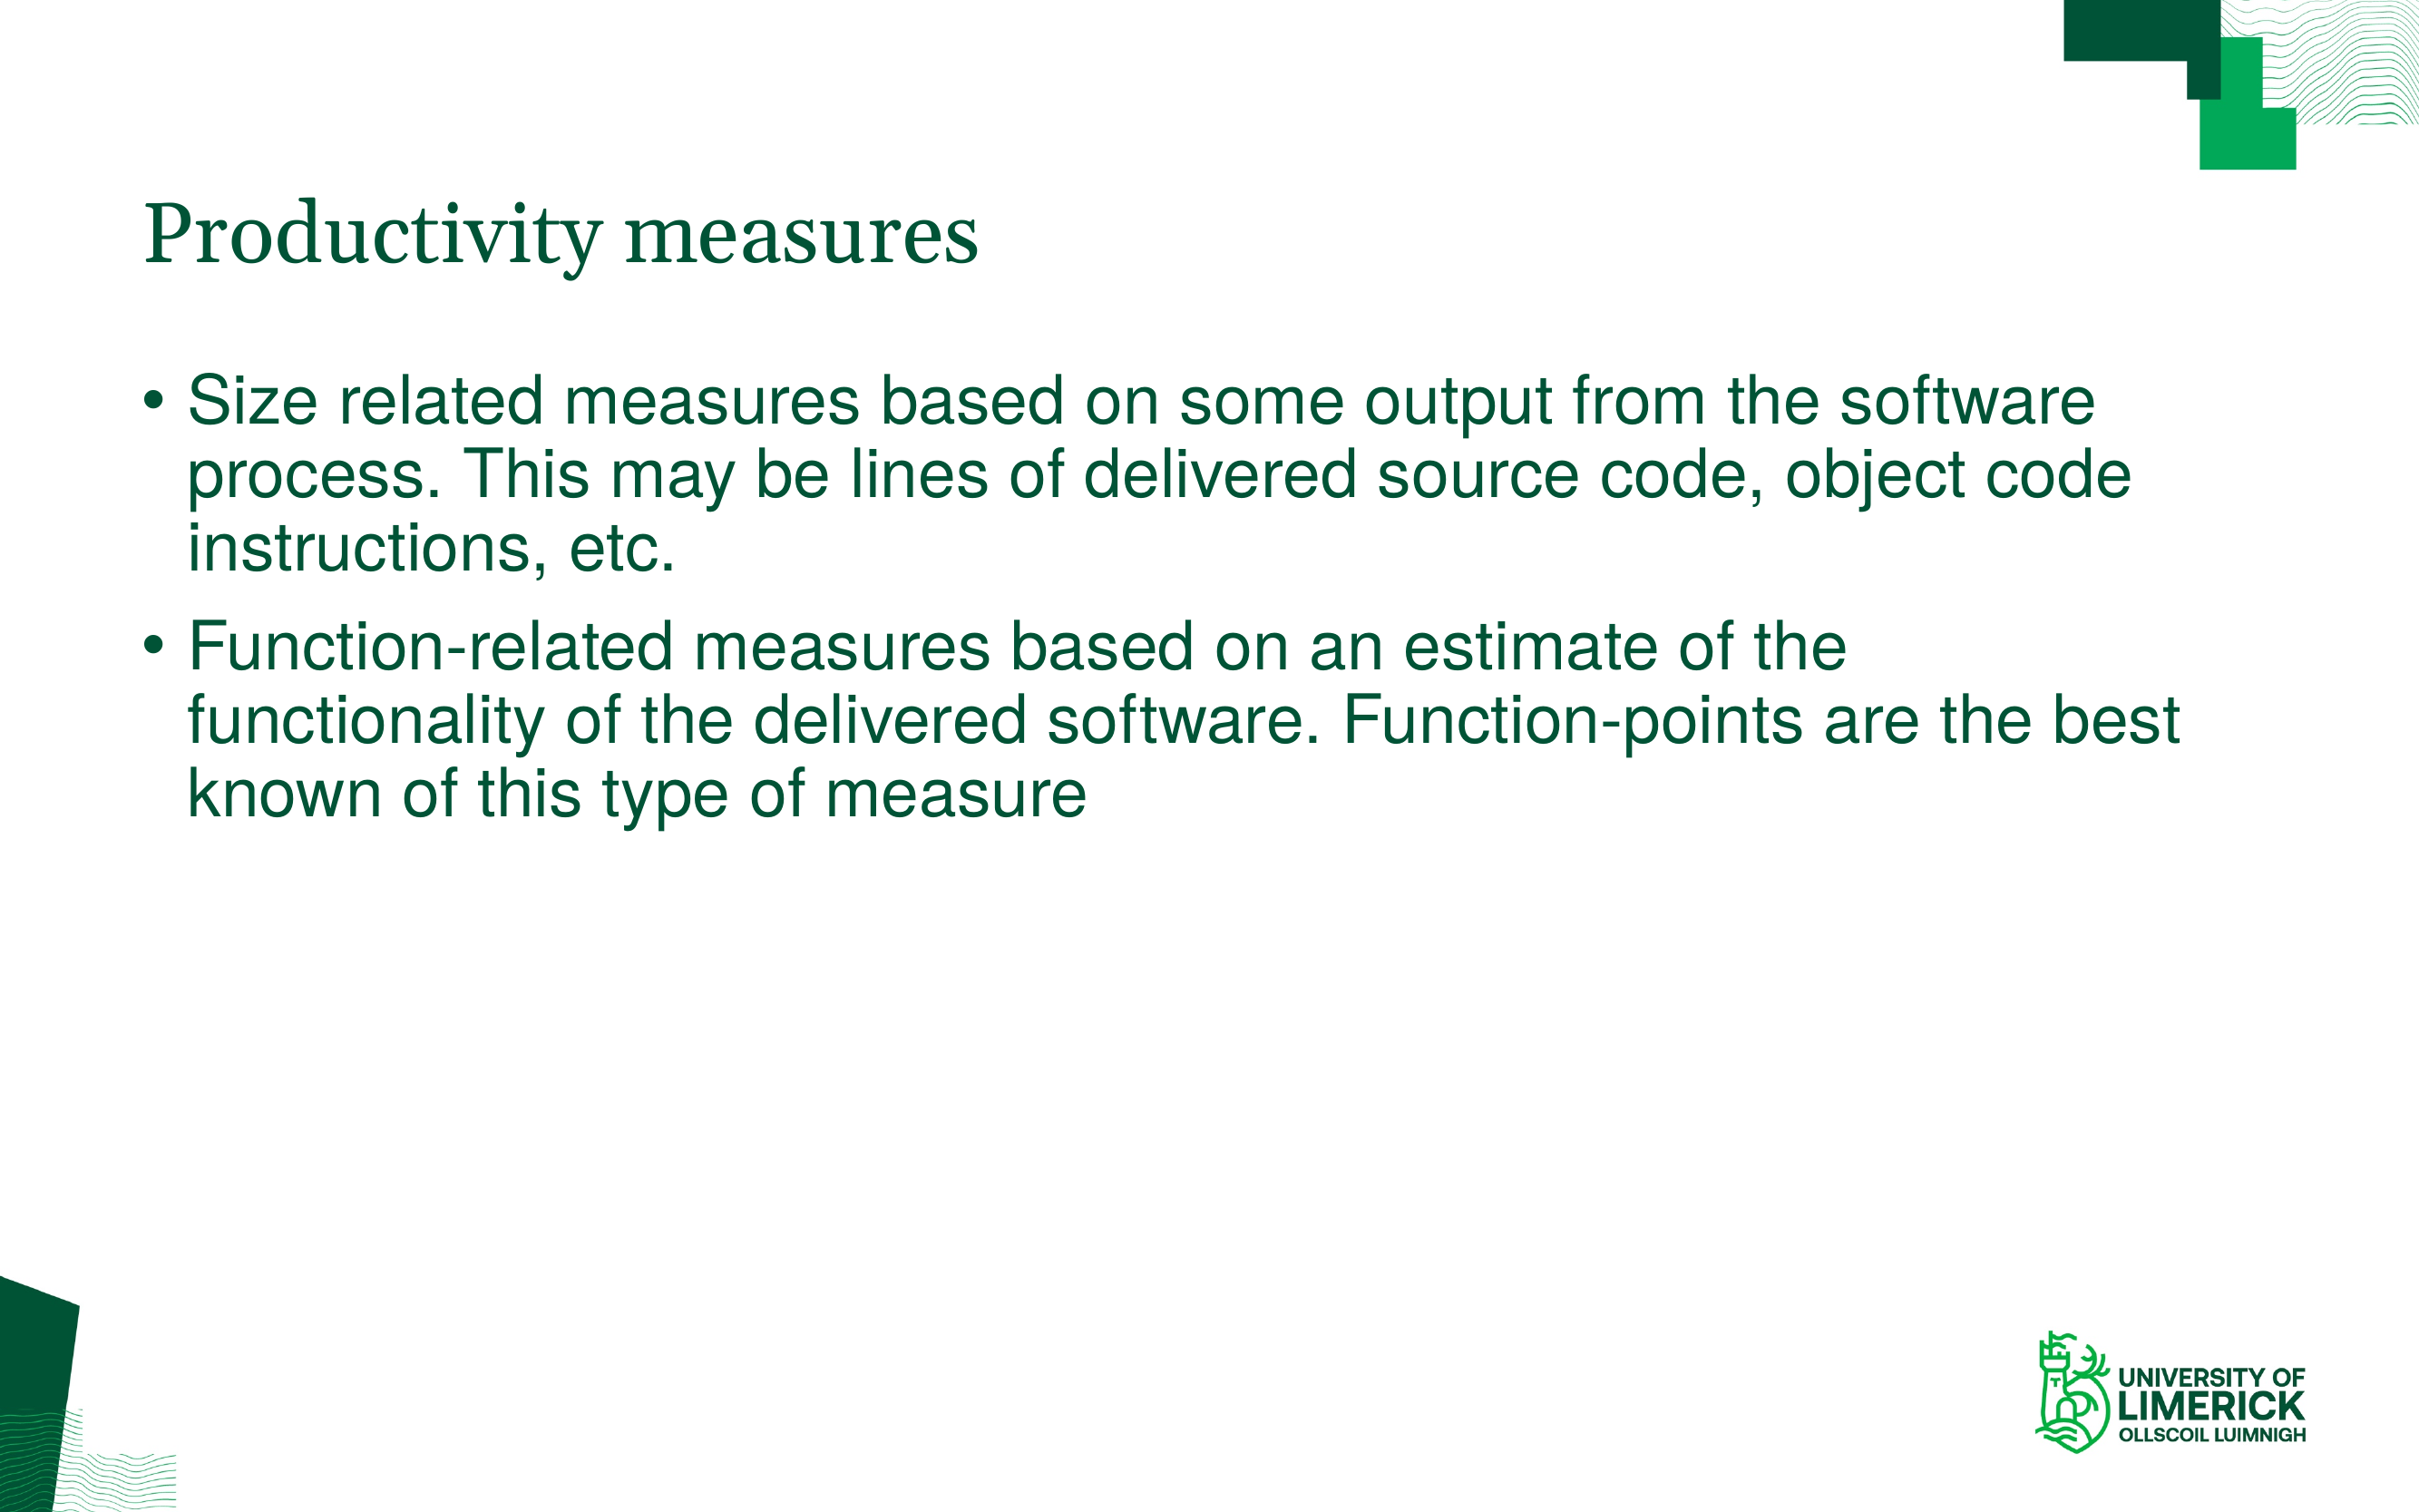

# Productivity measures
Size related measures based on some output from the software process. This may be lines of delivered source code, object code instructions, etc.
Function-related measures based on an estimate of the functionality of the delivered software. Function-points are the best known of this type of measure